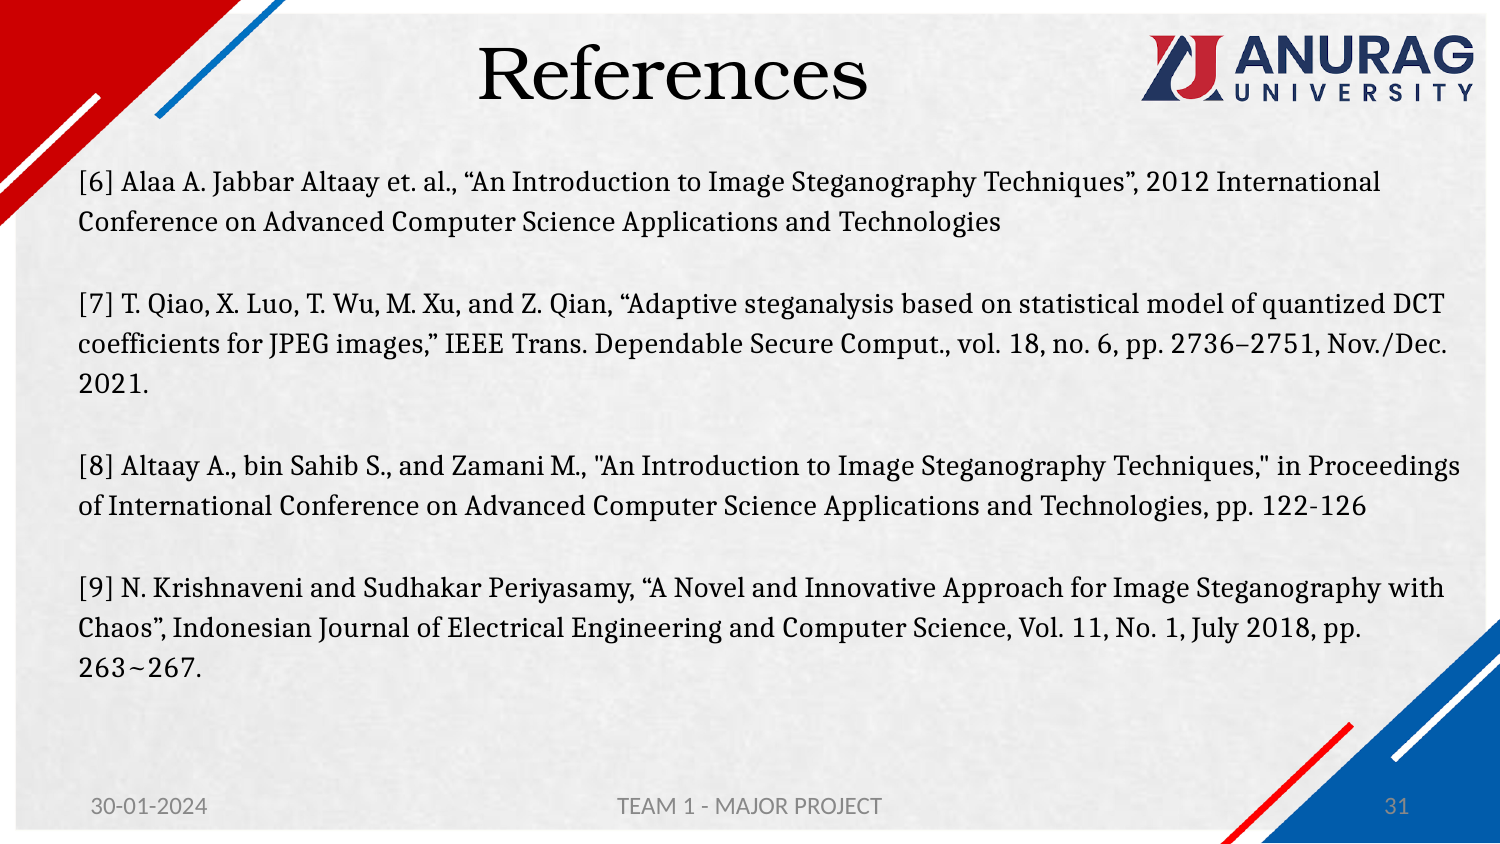

References
[6] Alaa A. Jabbar Altaay et. al., “An Introduction to Image Steganography Techniques”, 2012 International Conference on Advanced Computer Science Applications and Technologies
[7] T. Qiao, X. Luo, T. Wu, M. Xu, and Z. Qian, “Adaptive steganalysis based on statistical model of quantized DCT coefficients for JPEG images,” IEEE Trans. Dependable Secure Comput., vol. 18, no. 6, pp. 2736–2751, Nov./Dec. 2021.
[8] Altaay A., bin Sahib S., and Zamani M., "An Introduction to Image Steganography Techniques," in Proceedings of International Conference on Advanced Computer Science Applications and Technologies, pp. 122-126
[9] N. Krishnaveni and Sudhakar Periyasamy, “A Novel and Innovative Approach for Image Steganography with Chaos”, Indonesian Journal of Electrical Engineering and Computer Science, Vol. 11, No. 1, July 2018, pp. 263~267.
30-01-2024
TEAM 1 - MAJOR PROJECT
31